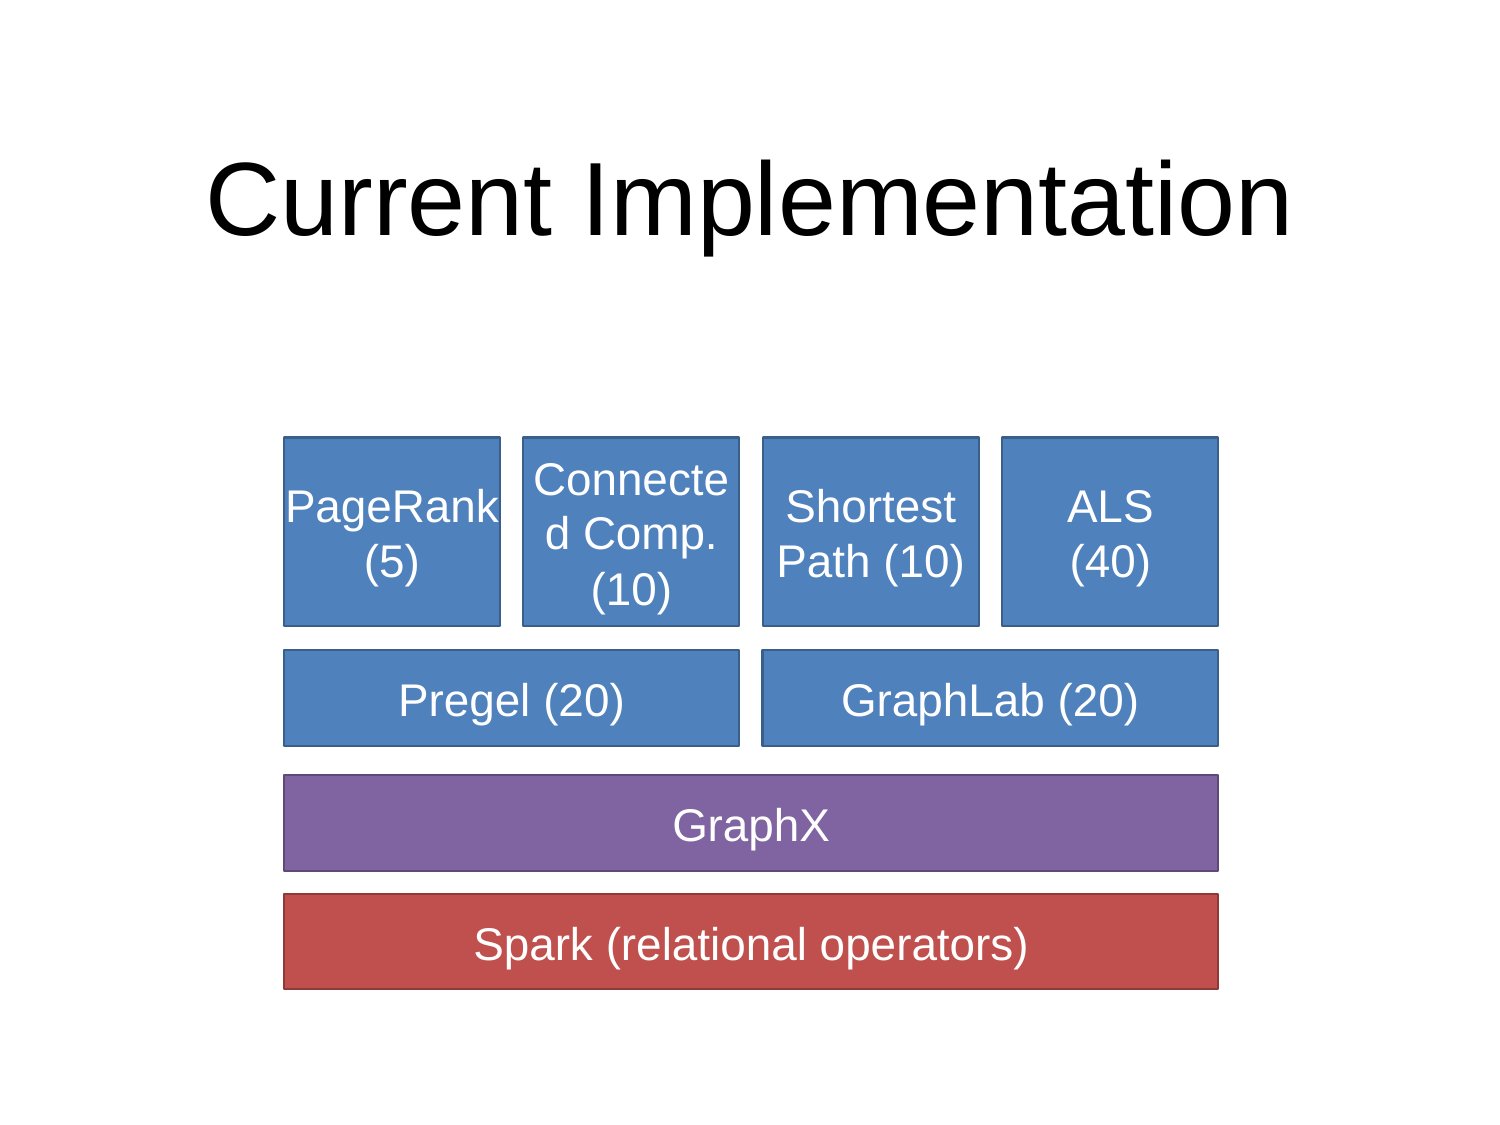

# Current Implementation
PageRank (5)
Connected Comp. (10)
Shortest Path (10)
ALS
(40)
Pregel (20)
GraphLab (20)
GraphX
Spark (relational operators)